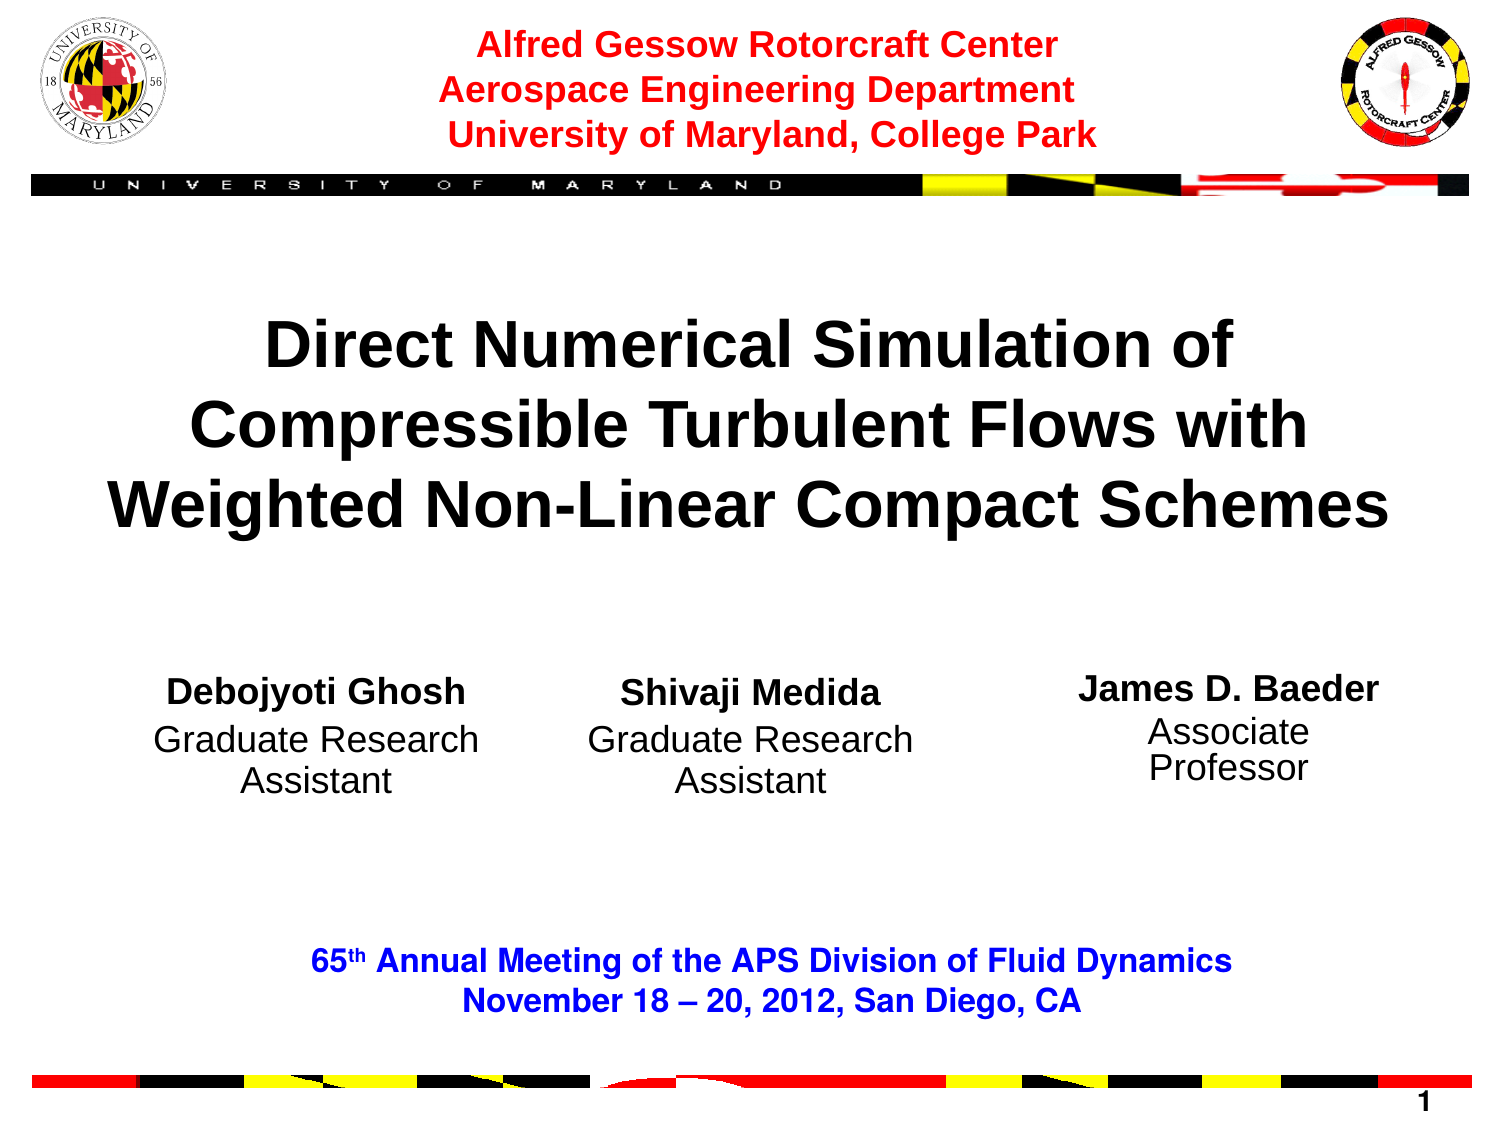

Alfred Gessow Rotorcraft Center
Aerospace Engineering Department
University of Maryland, College Park
# Direct Numerical Simulation of Compressible Turbulent Flows with Weighted Non-Linear Compact Schemes
Debojyoti Ghosh
Graduate Research Assistant
Shivaji Medida
Graduate Research Assistant
James D. Baeder
Associate Professor
65th Annual Meeting of the APS Division of Fluid Dynamics
November 18 – 20, 2012, San Diego, CA